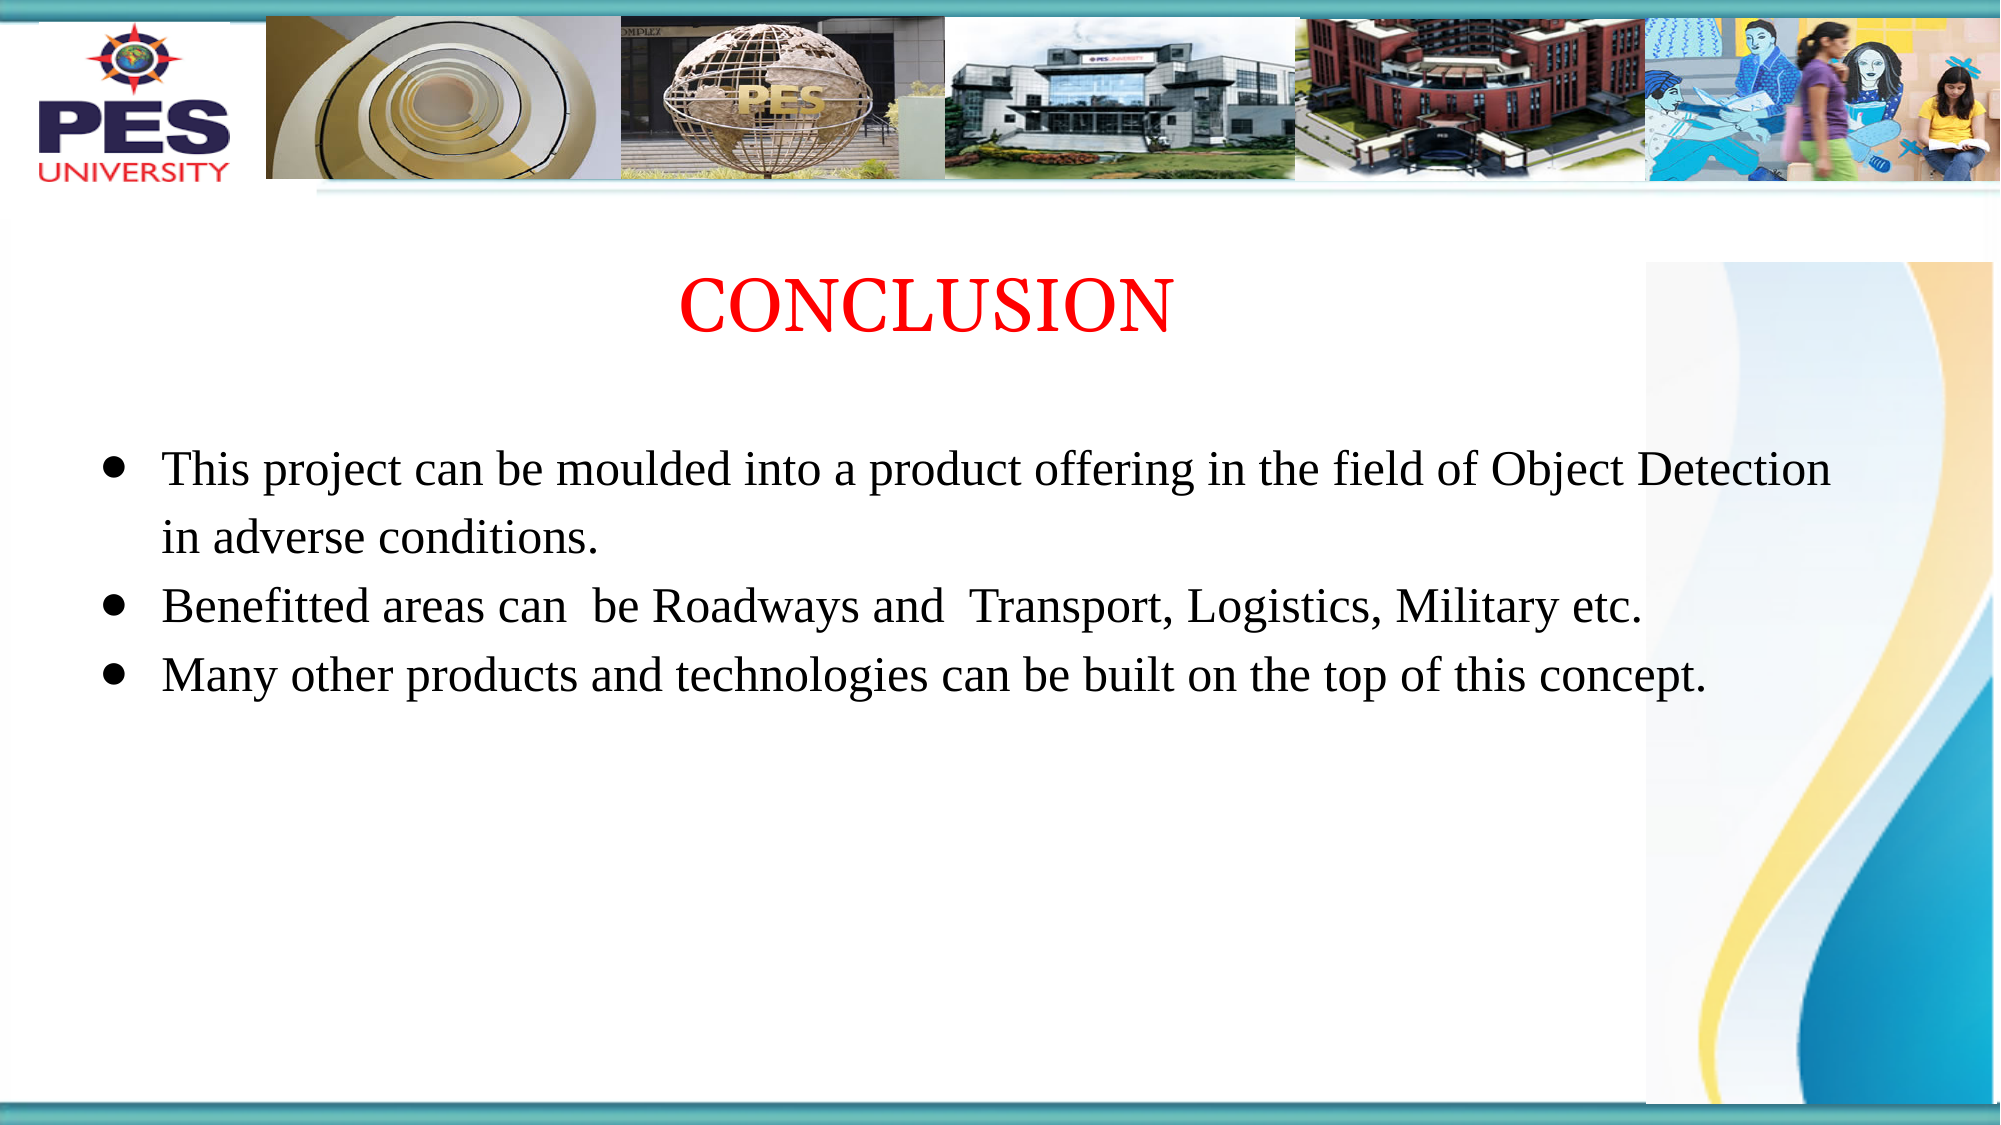

CONCLUSION
This project can be moulded into a product offering in the field of Object Detection in adverse conditions.
Benefitted areas can  be Roadways and  Transport, Logistics, Military etc.
Many other products and technologies can be built on the top of this concept.